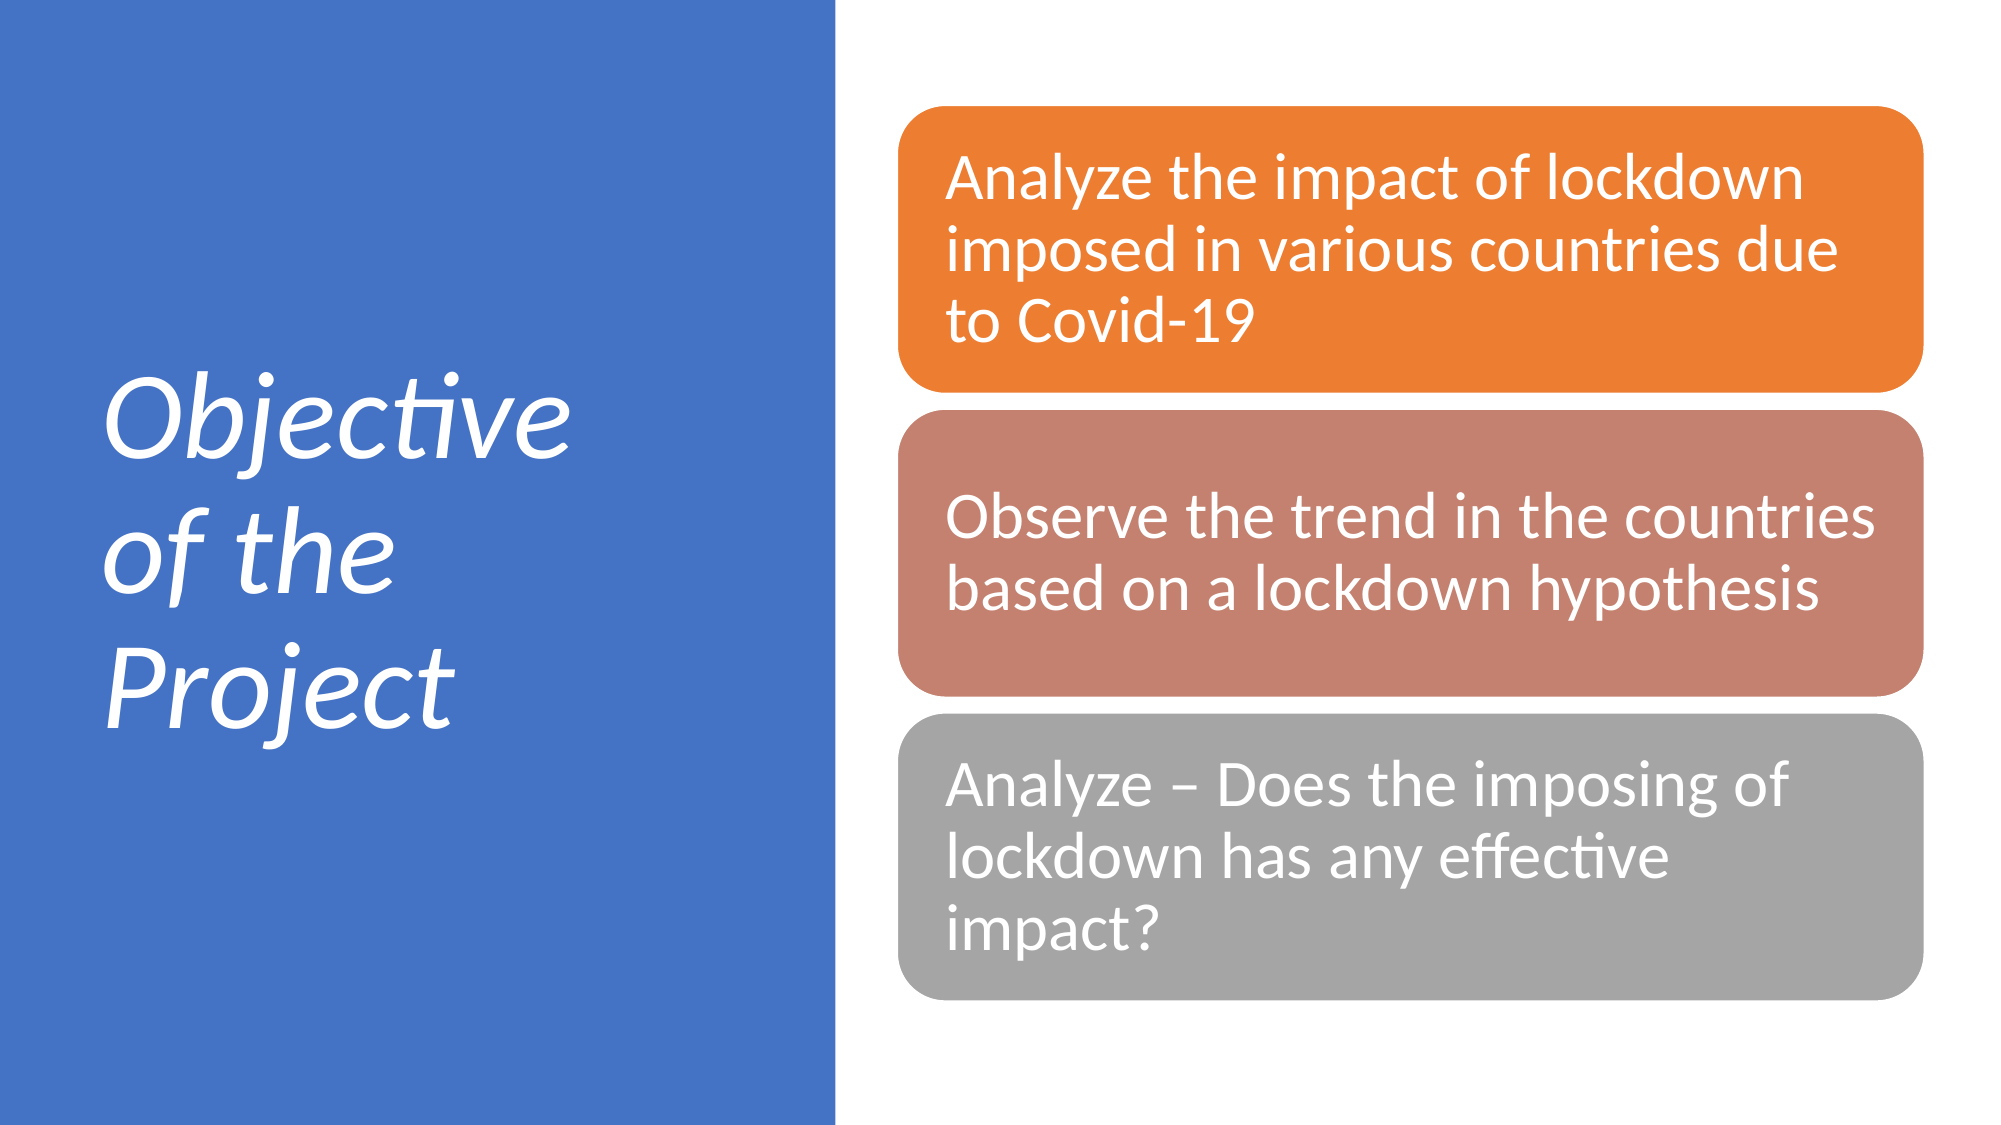

# Objective of the Project
Analyze the impact of lockdown imposed in various countries due to Covid-19
Observe the trend in the countries based on a lockdown hypothesis
Analyze – Does the imposing of lockdown has any effective impact?